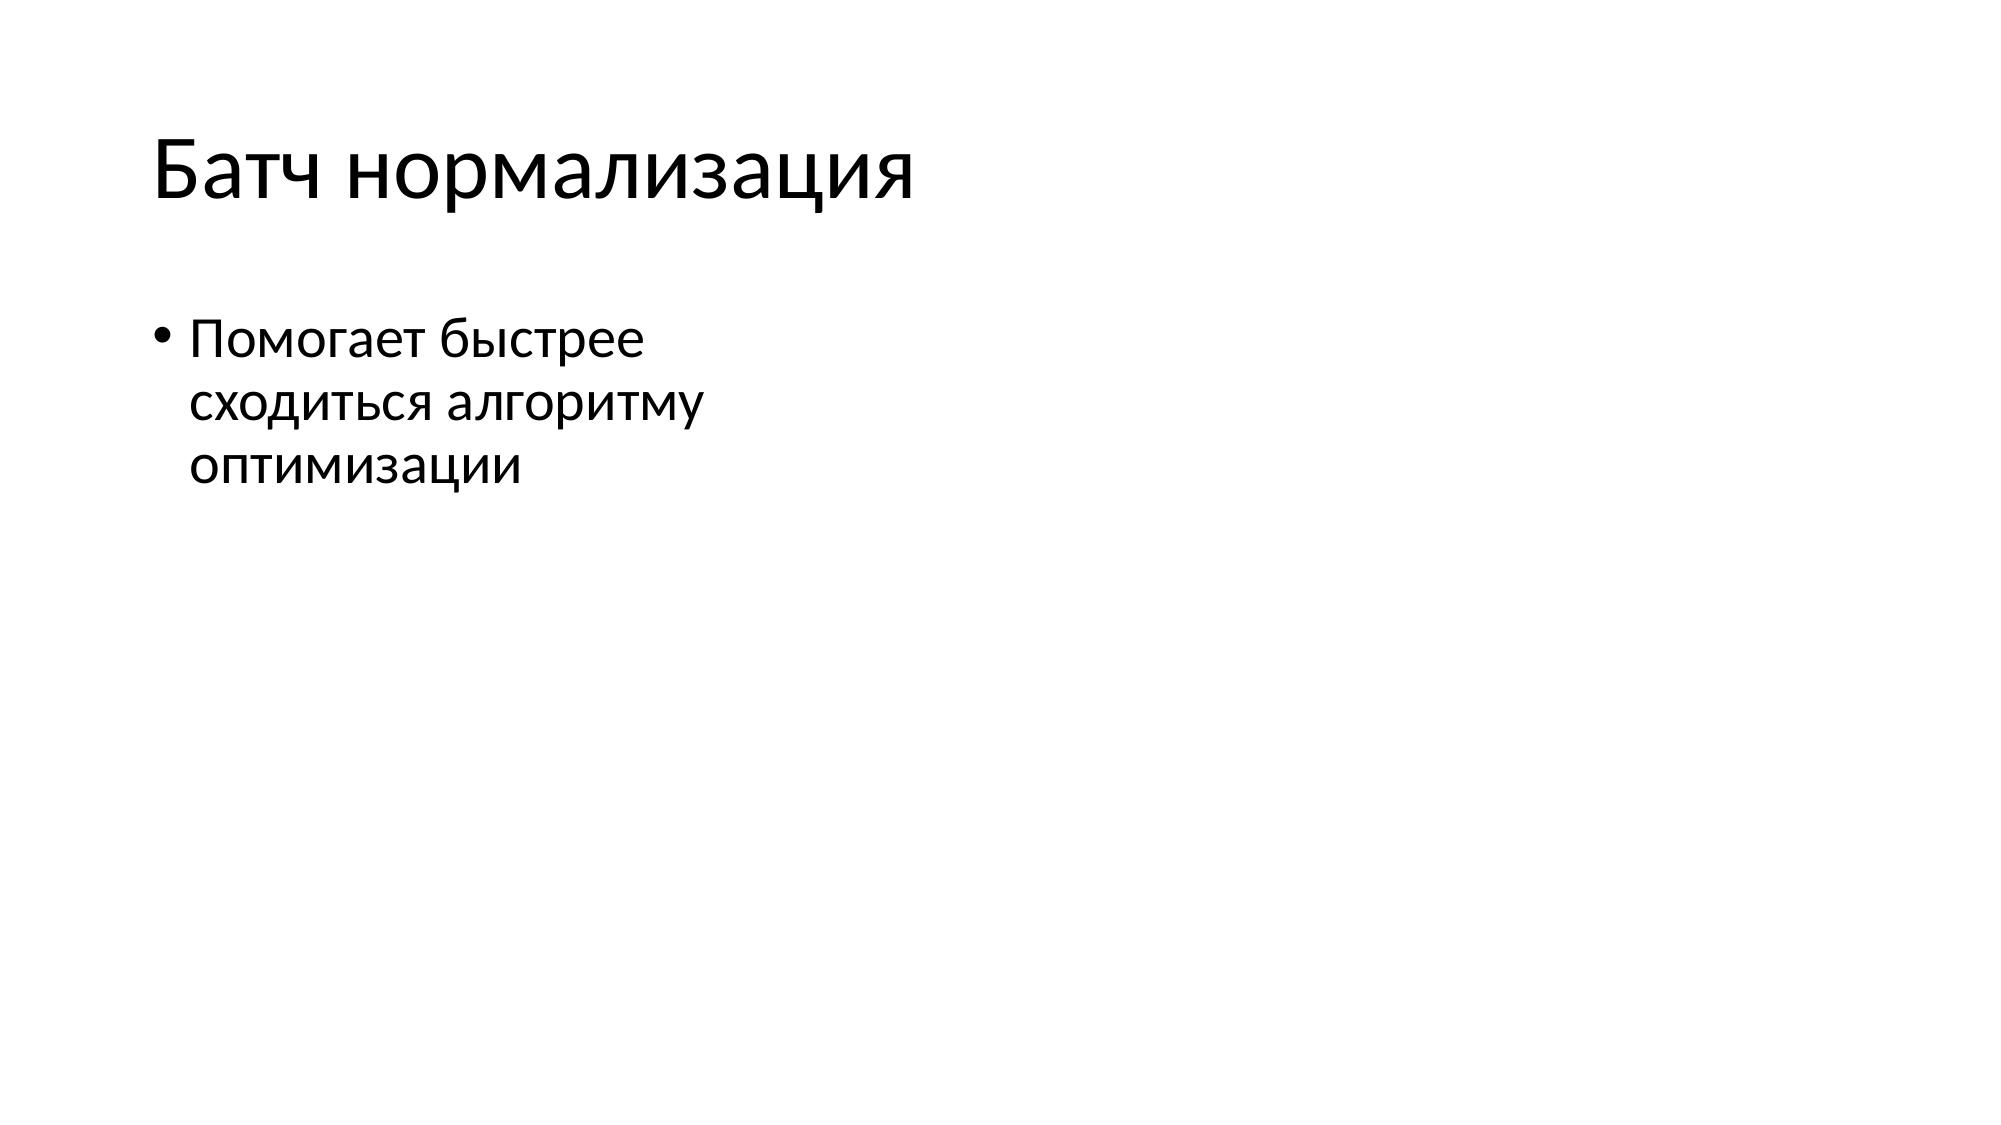

# Батч нормализация
Помогает быстрее сходиться алгоритму оптимизации